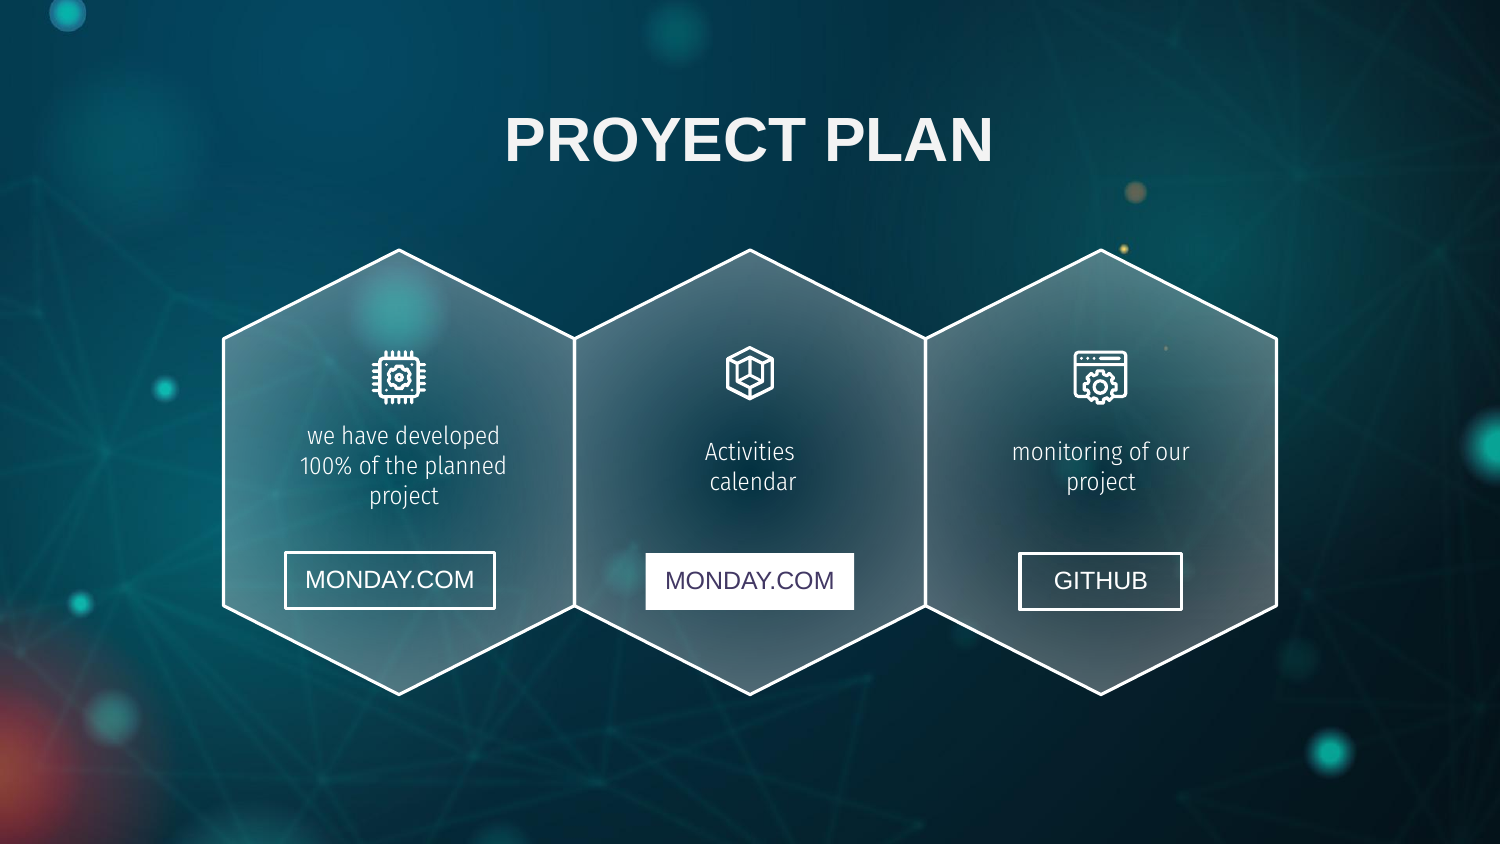

# PROYECT PLAN

we have developed 100% of the planned project
Activities
 calendar
monitoring of our project
MONDAY.COM
MONDAY.COM
GITHUB